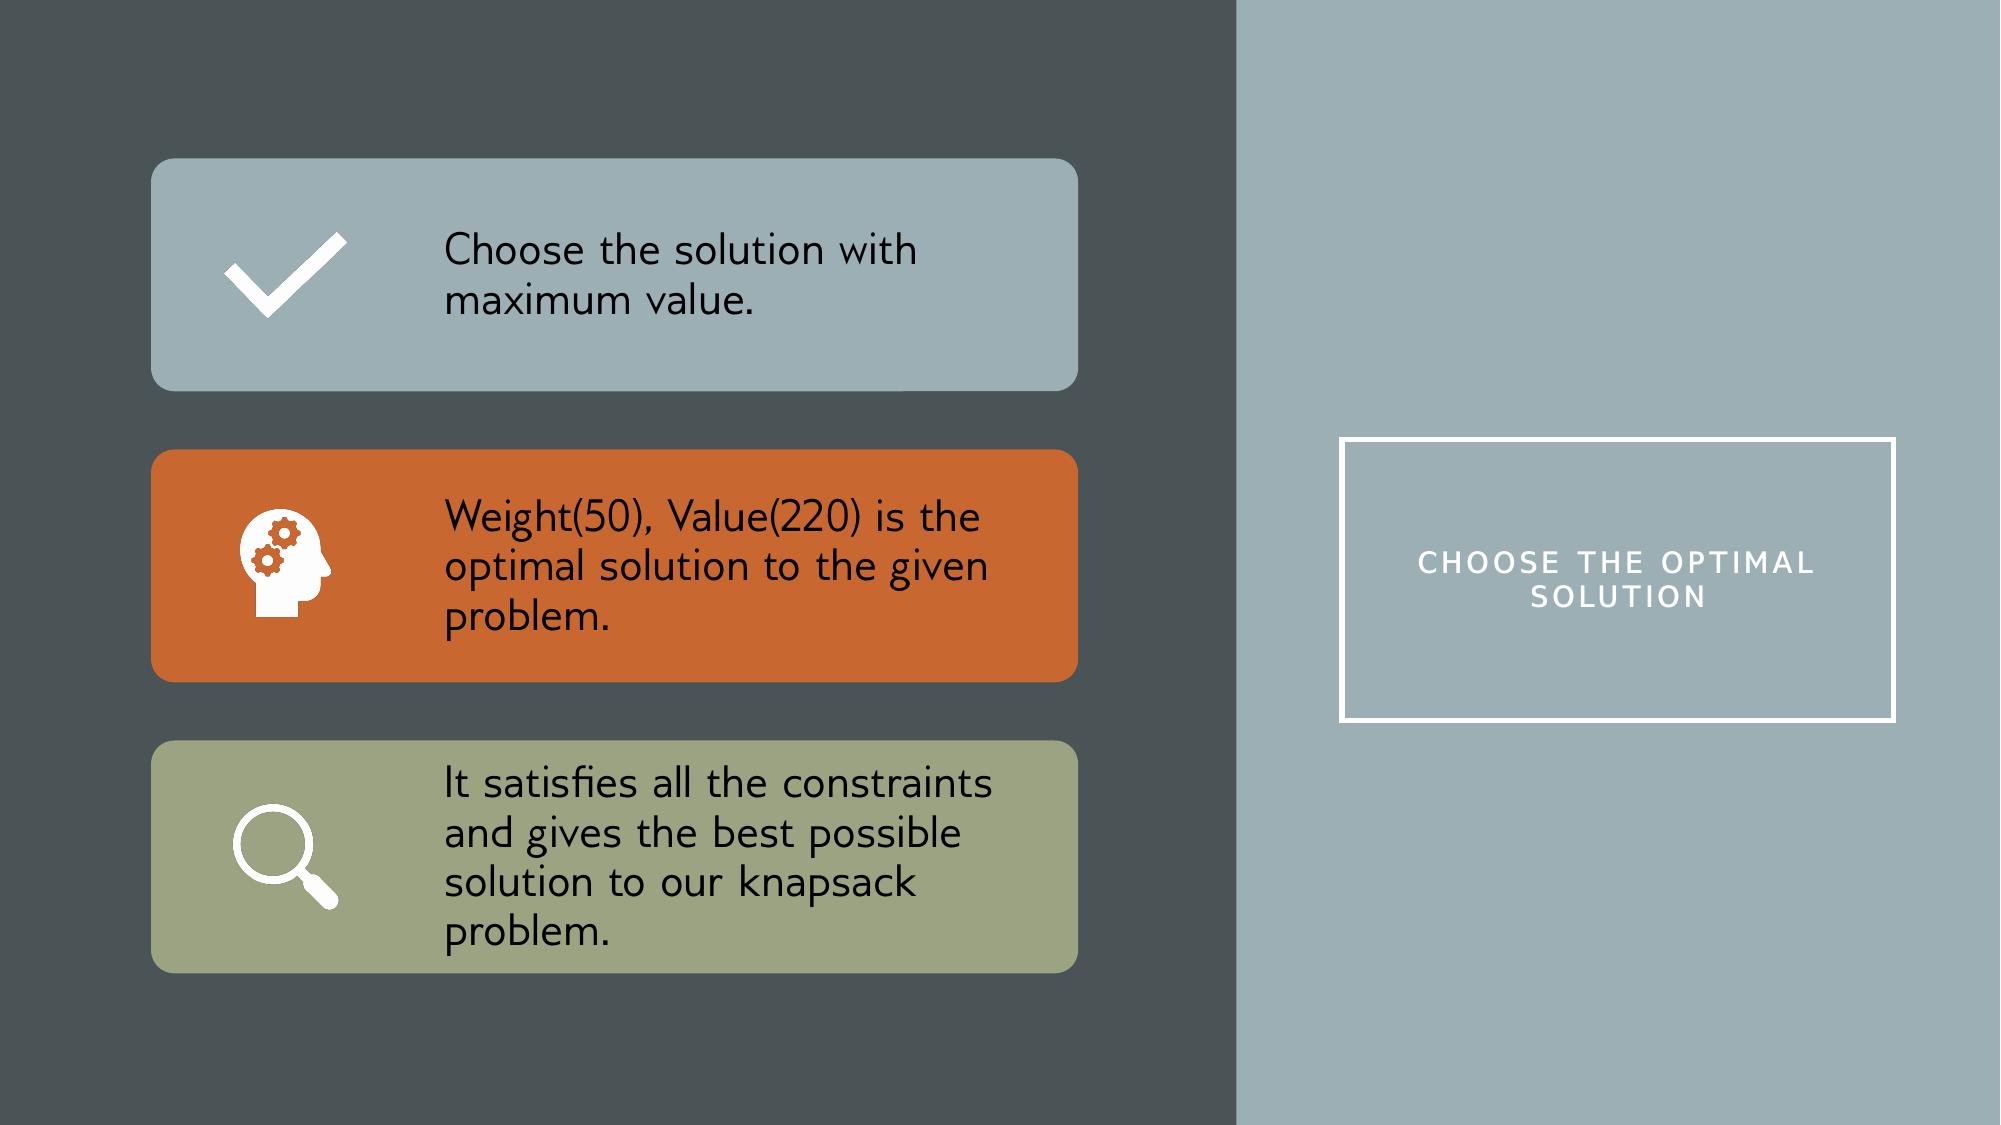

Choose the solution with maximum value.
Weight(50), Value(220) is the optimal solution to the given problem.
It satisfies all the constraints and gives the best possible solution to our knapsack problem.
# Choose the optimal solution